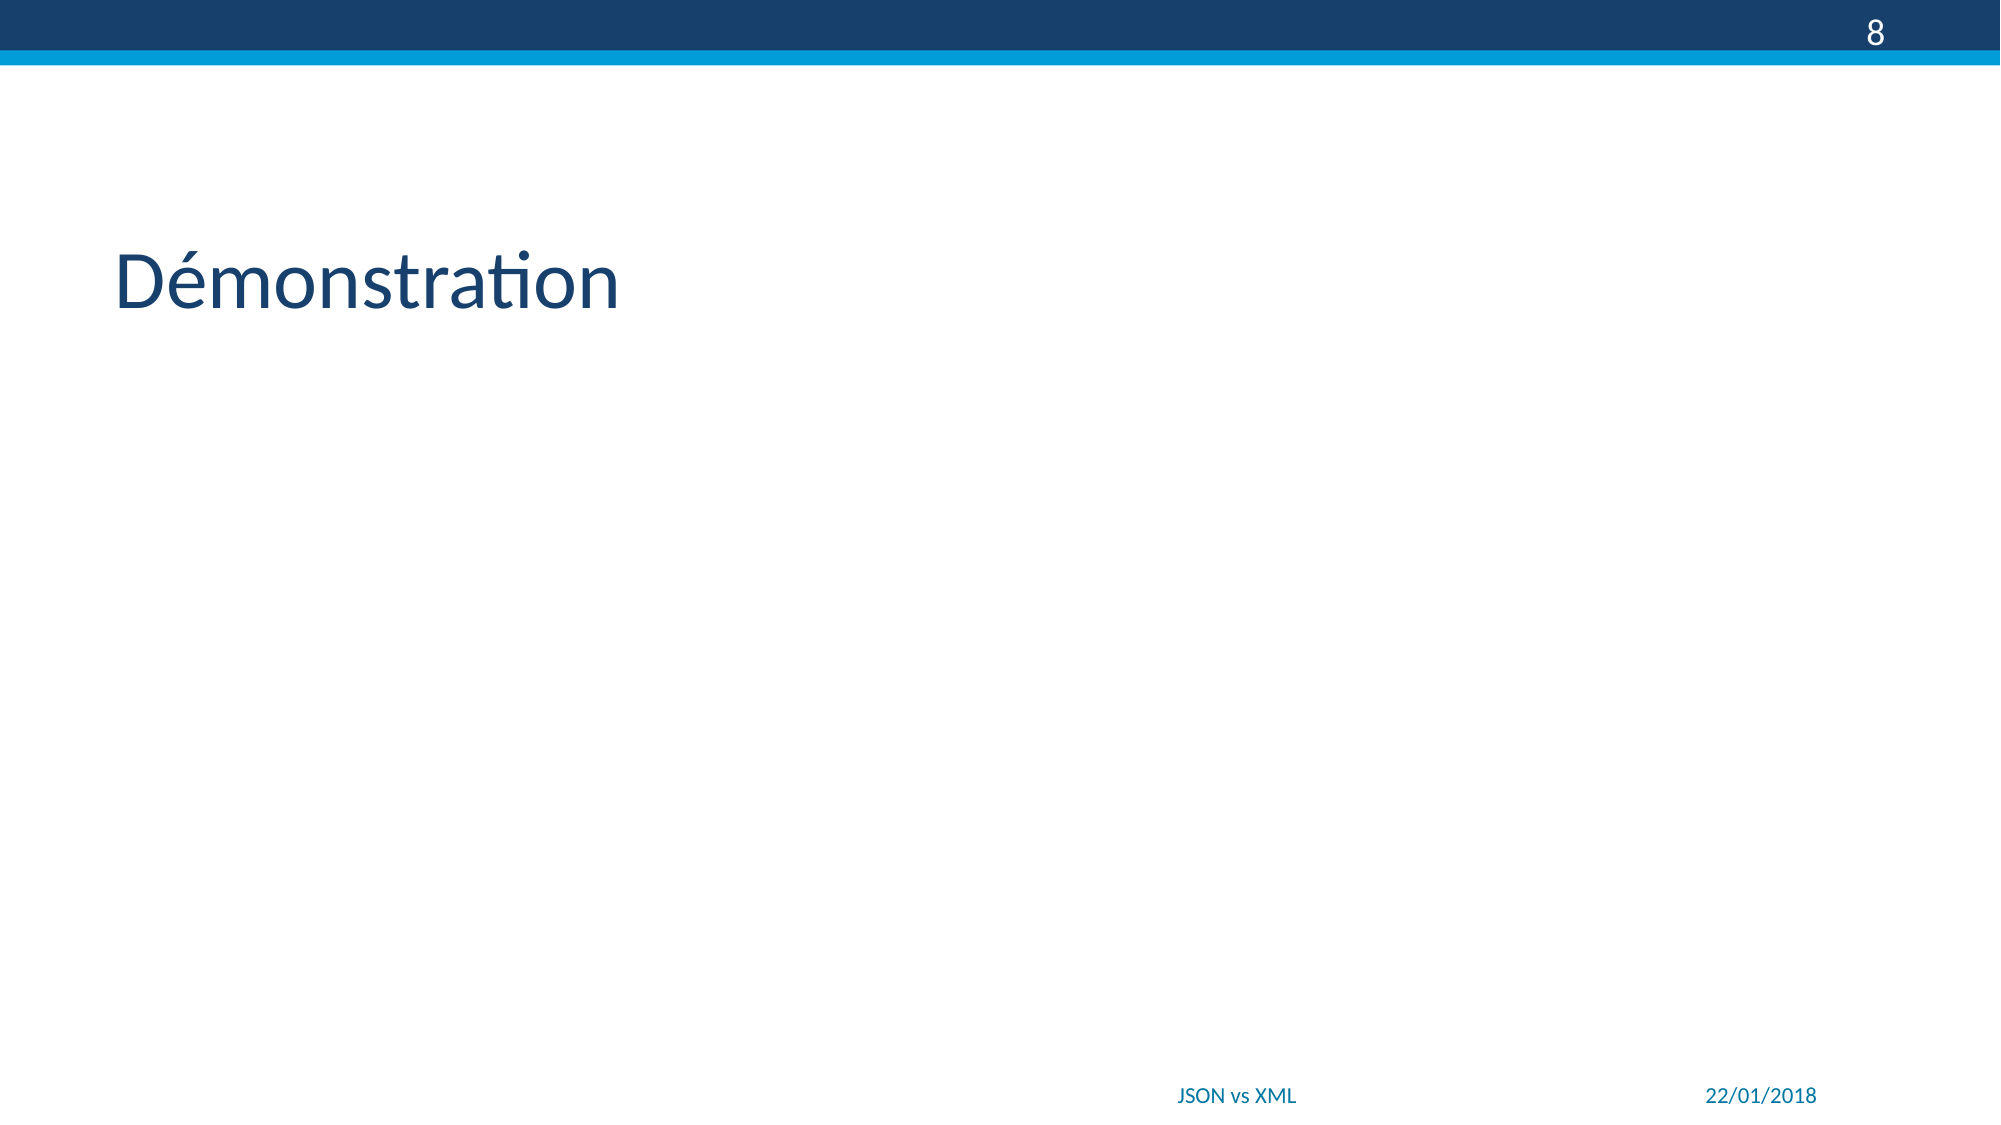

8
# Démonstration

JSON vs XML
22/01/2018